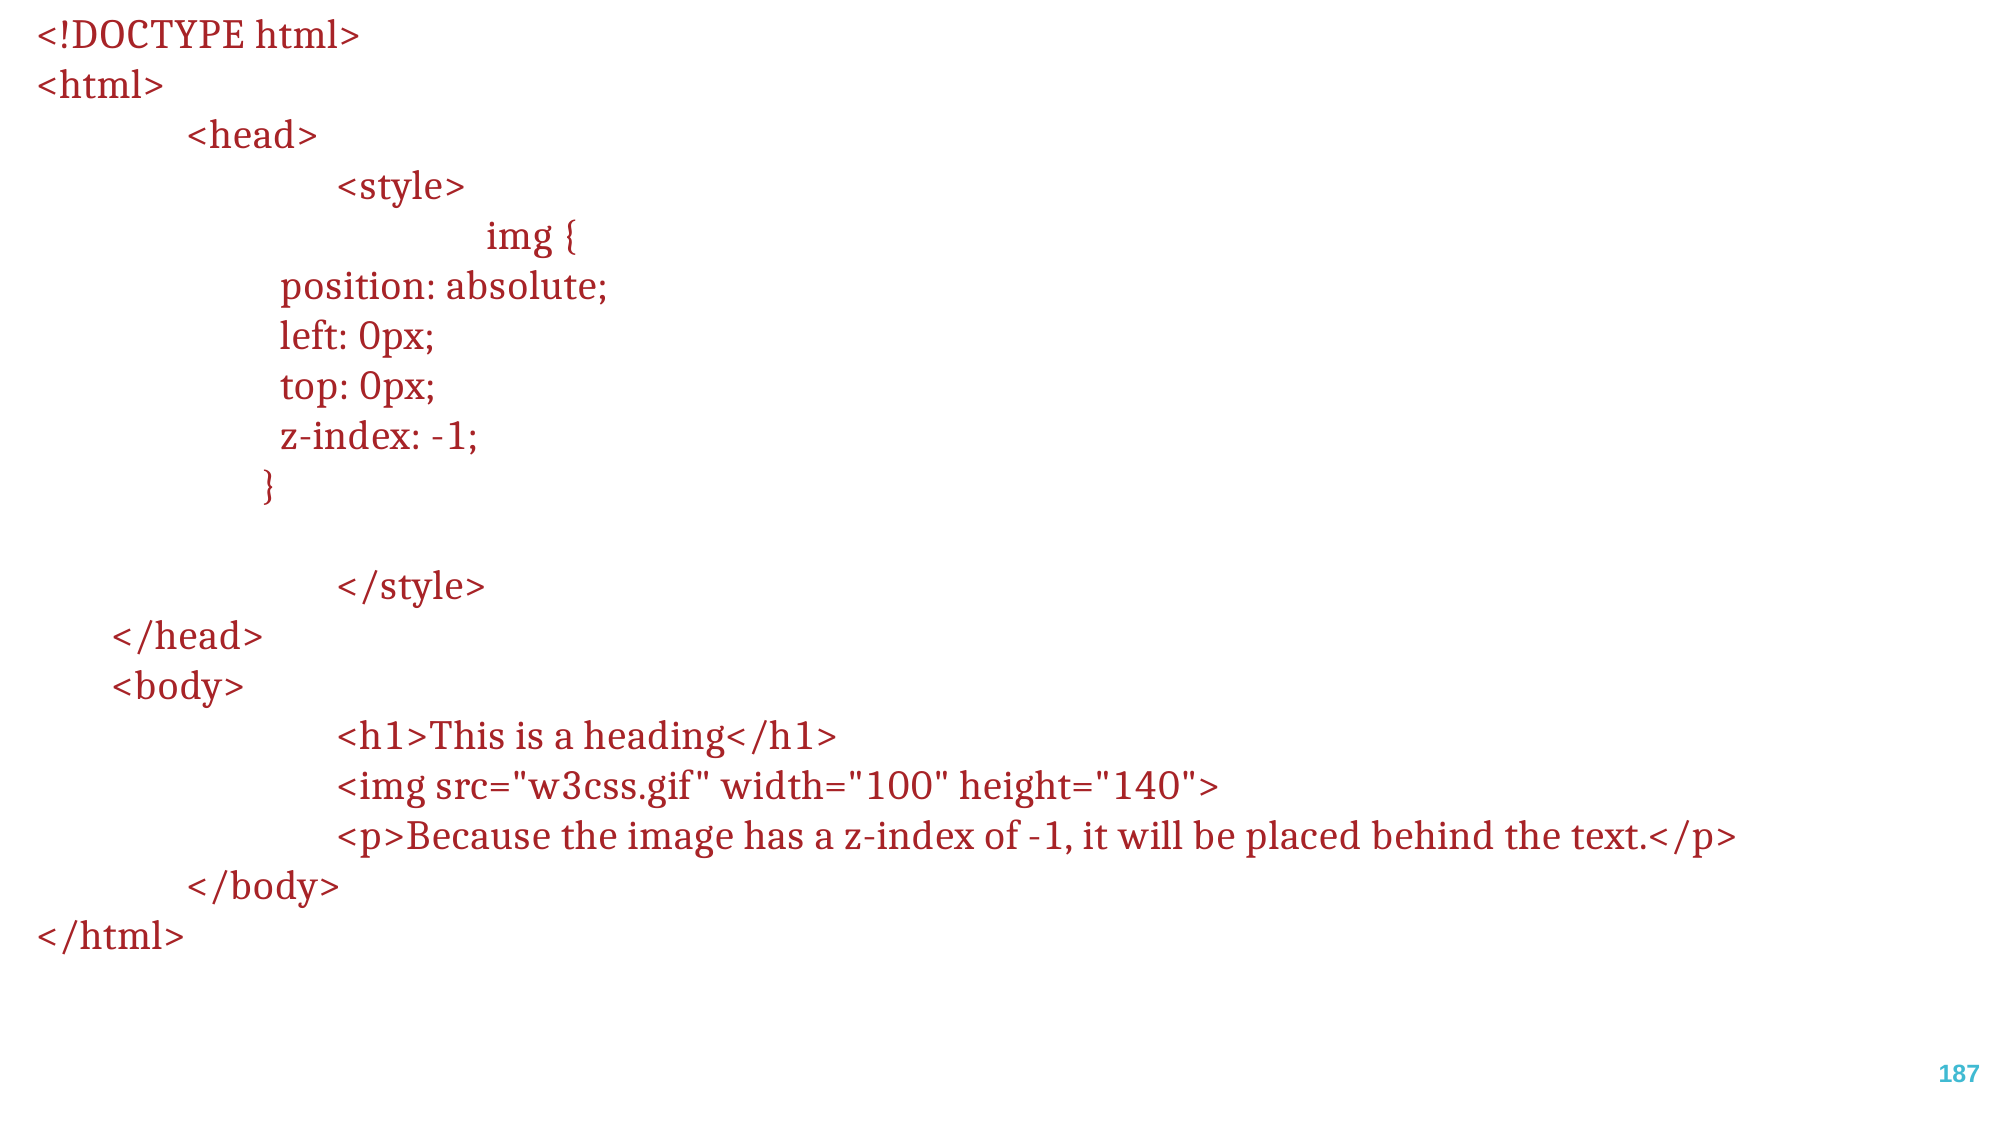

<!DOCTYPE html>
<html>
	<head>
		<style>
			img {
  position: absolute;
  left: 0px;
  top: 0px;
  z-index: -1;
}

		</style>
</head>
<body>
		<h1>This is a heading</h1>
		<img src="w3css.gif" width="100" height="140">
		<p>Because the image has a z-index of -1, it will be placed behind the text.</p>
	</body>
</html>

187